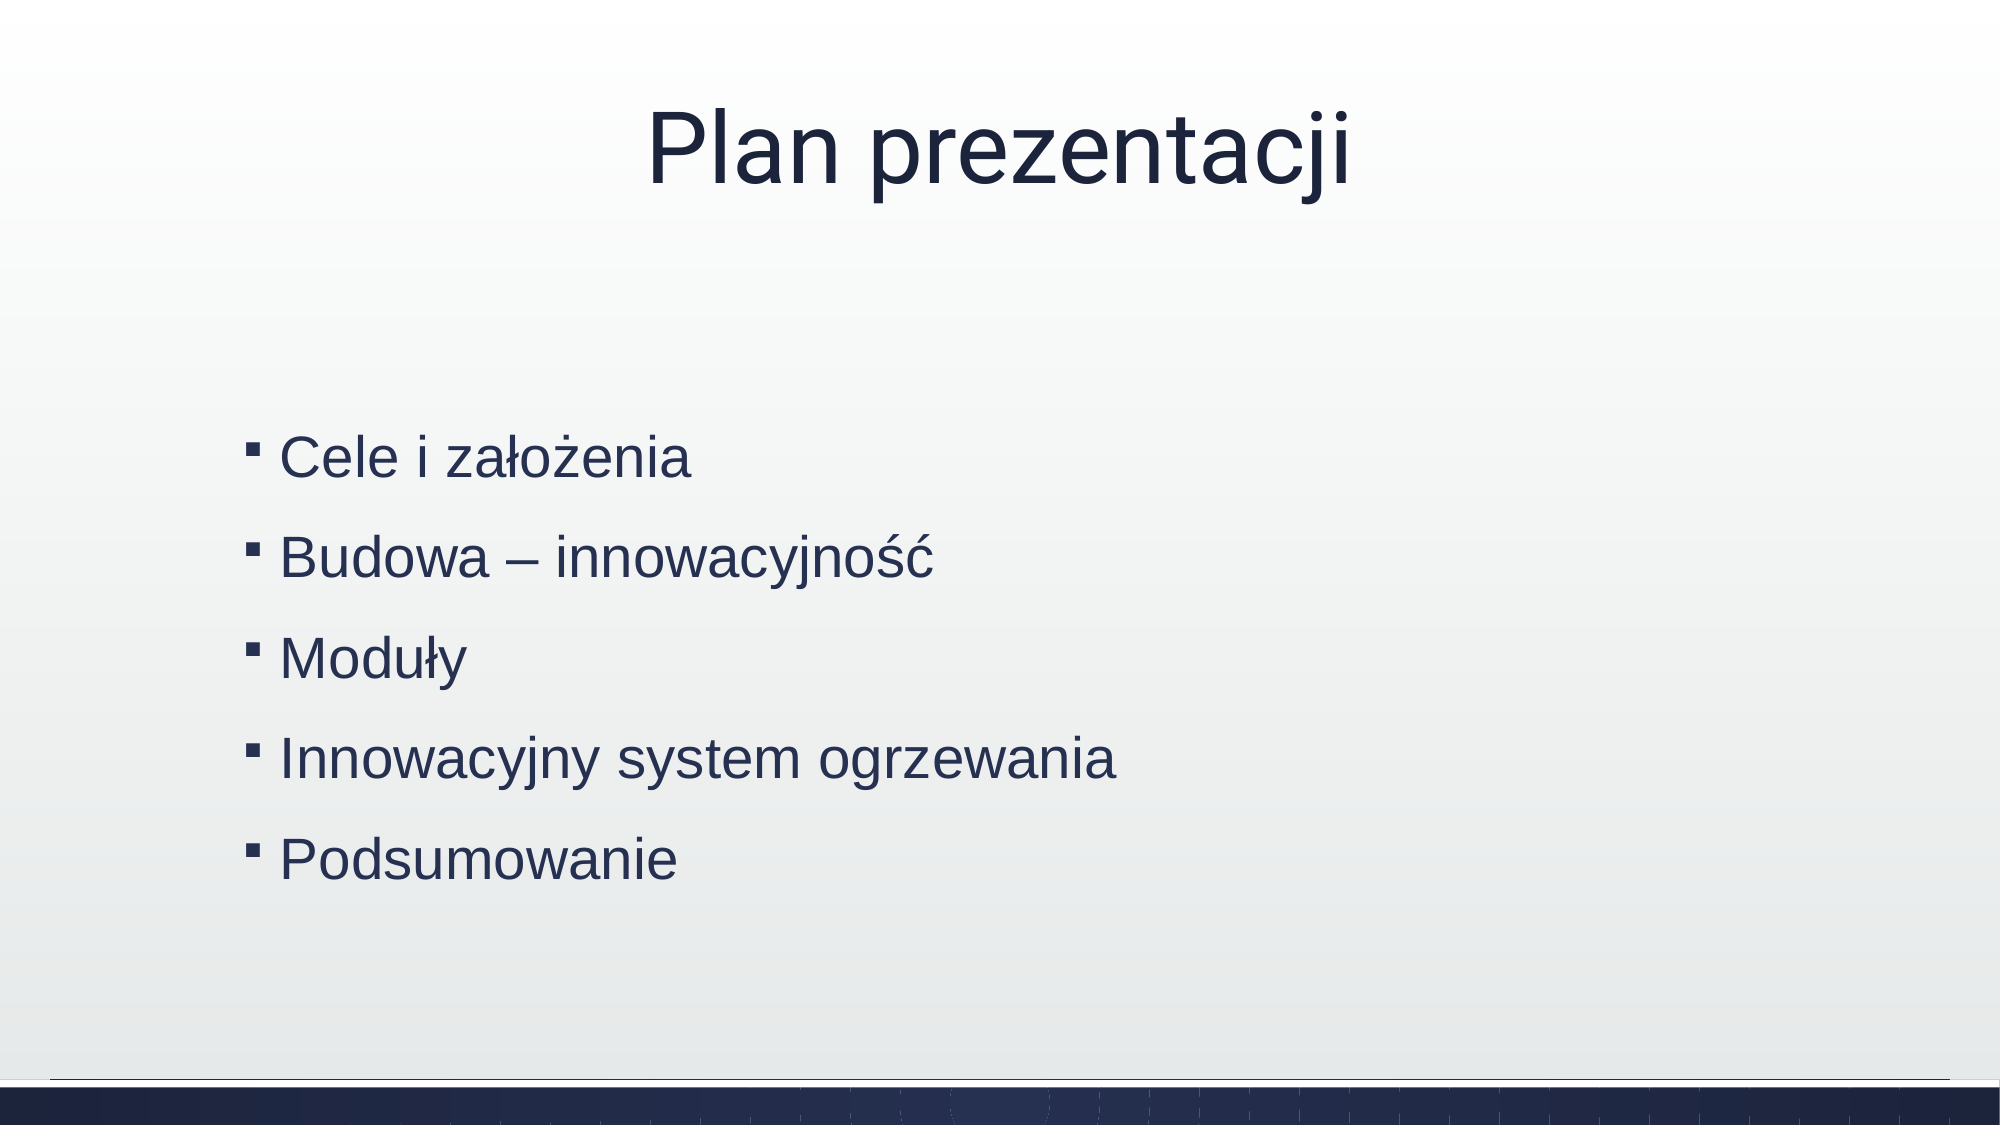

# Plan prezentacji

Cele i założenia
Budowa – innowacyjność
Moduły
Innowacyjny system ogrzewania
Podsumowanie